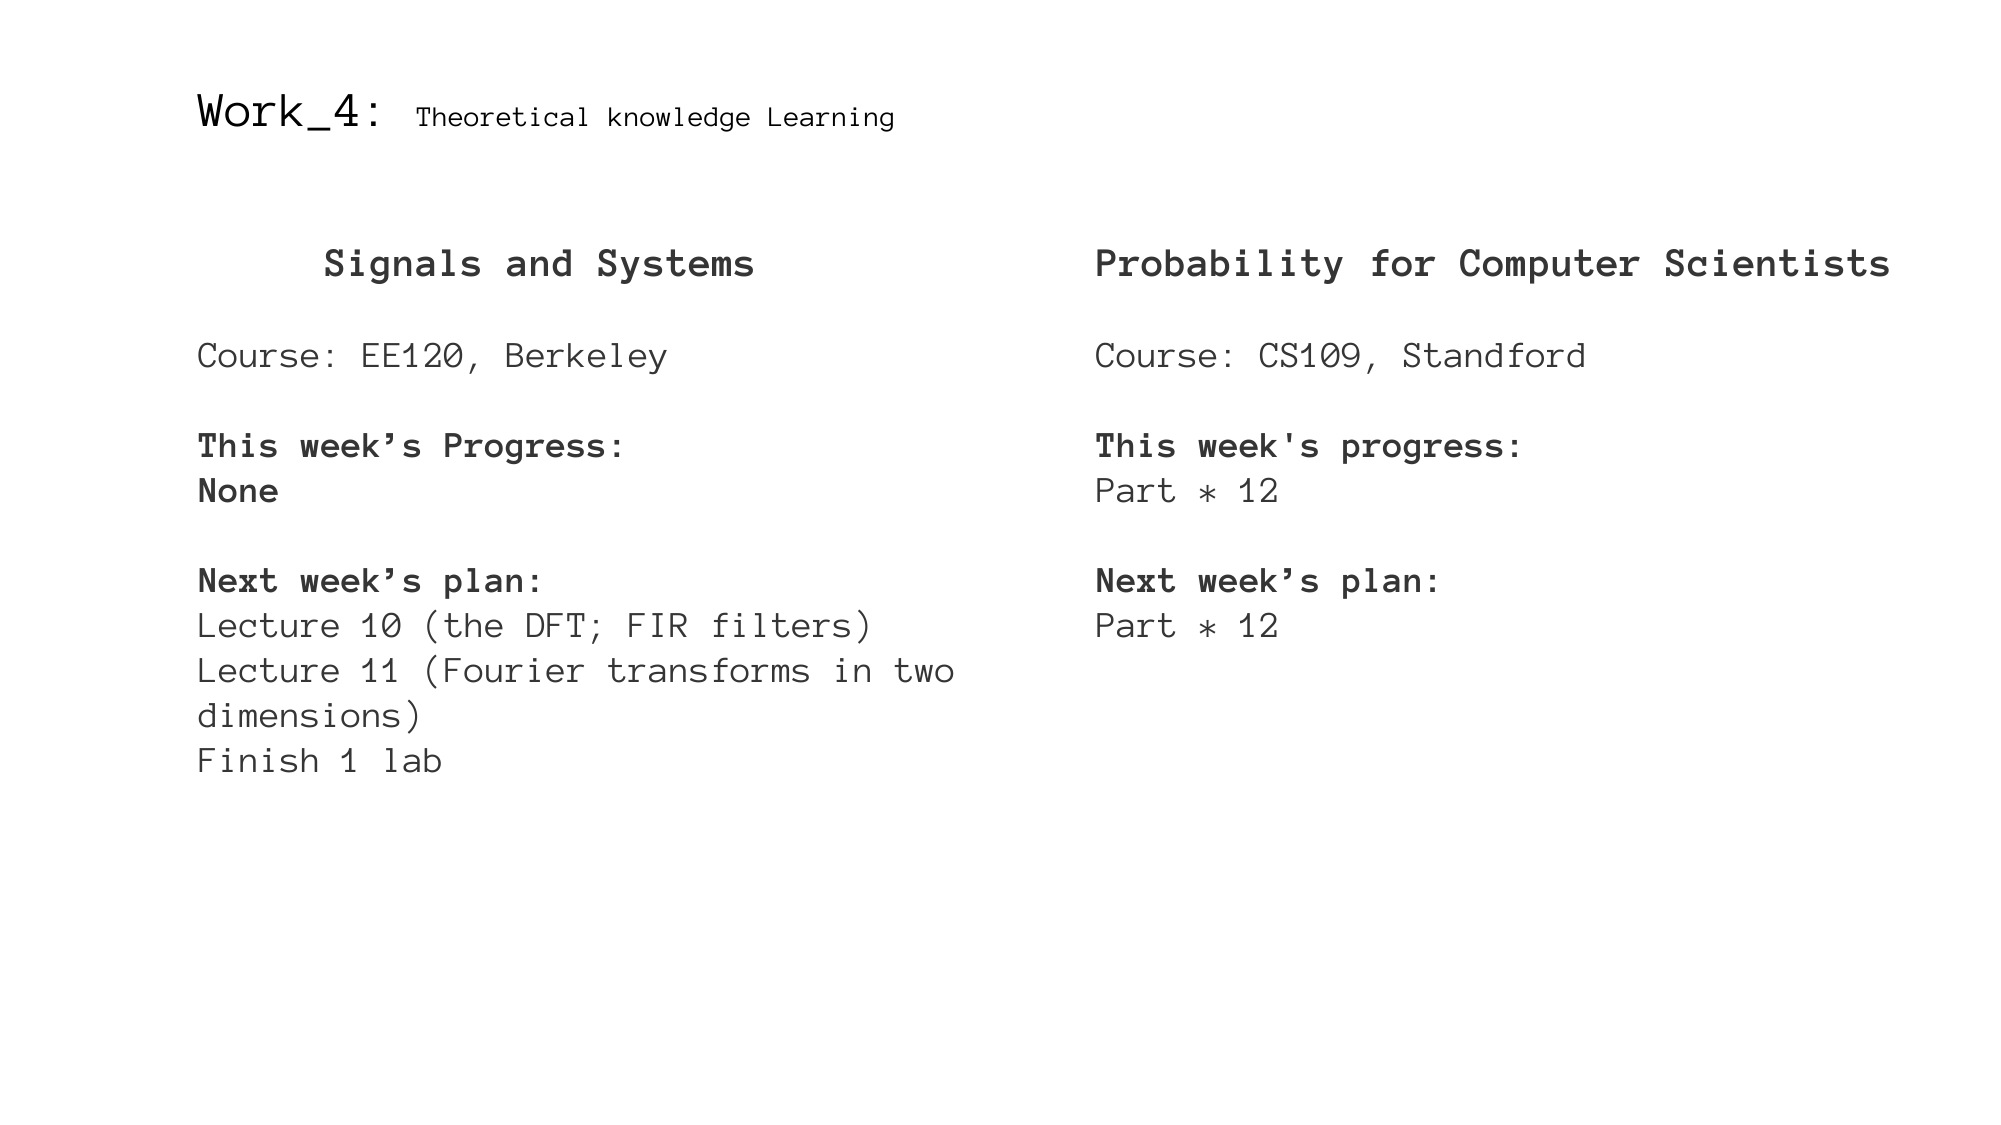

Work_4: Theoretical knowledge Learning
Signals and Systems
Probability for Computer Scientists
Course: EE120, Berkeley

This week’s Progress:
None

Next week’s plan:
Lecture 10 (the DFT; FIR filters)
Lecture 11 (Fourier transforms in two dimensions)
Finish 1 lab
Course: CS109, Standford

This week's progress:
Part * 12

Next week’s plan:
Part * 12